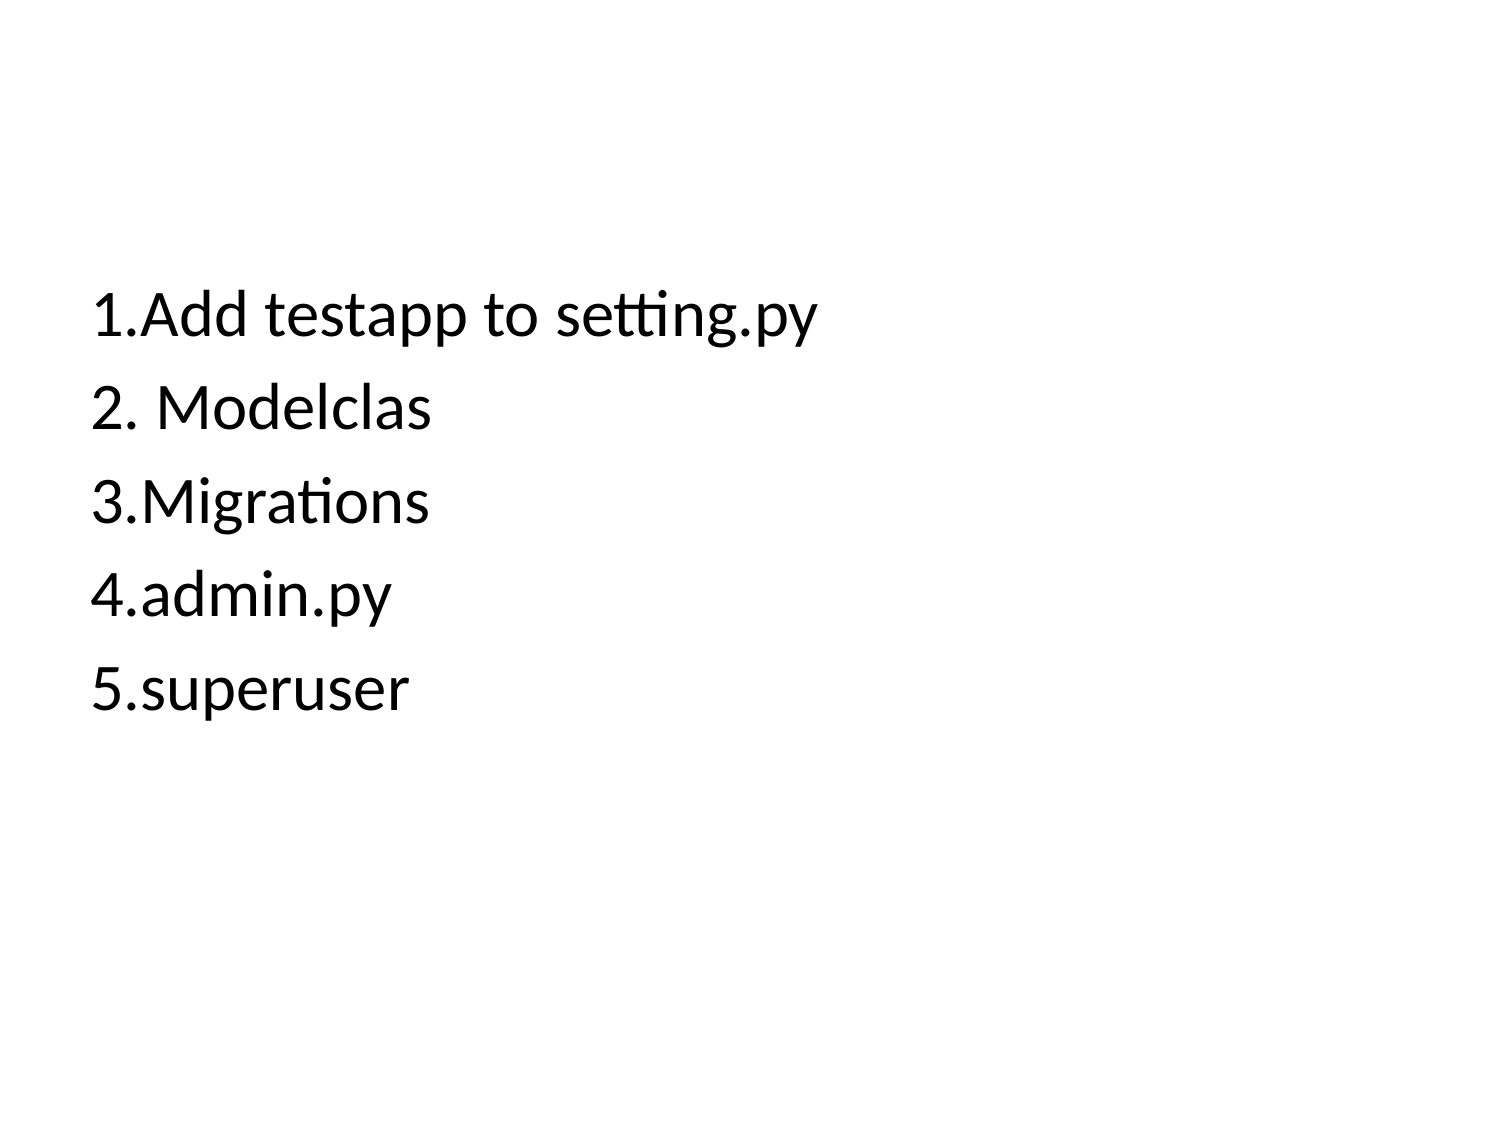

#
1.Add testapp to setting.py
2. Modelclas
3.Migrations
4.admin.py
5.superuser